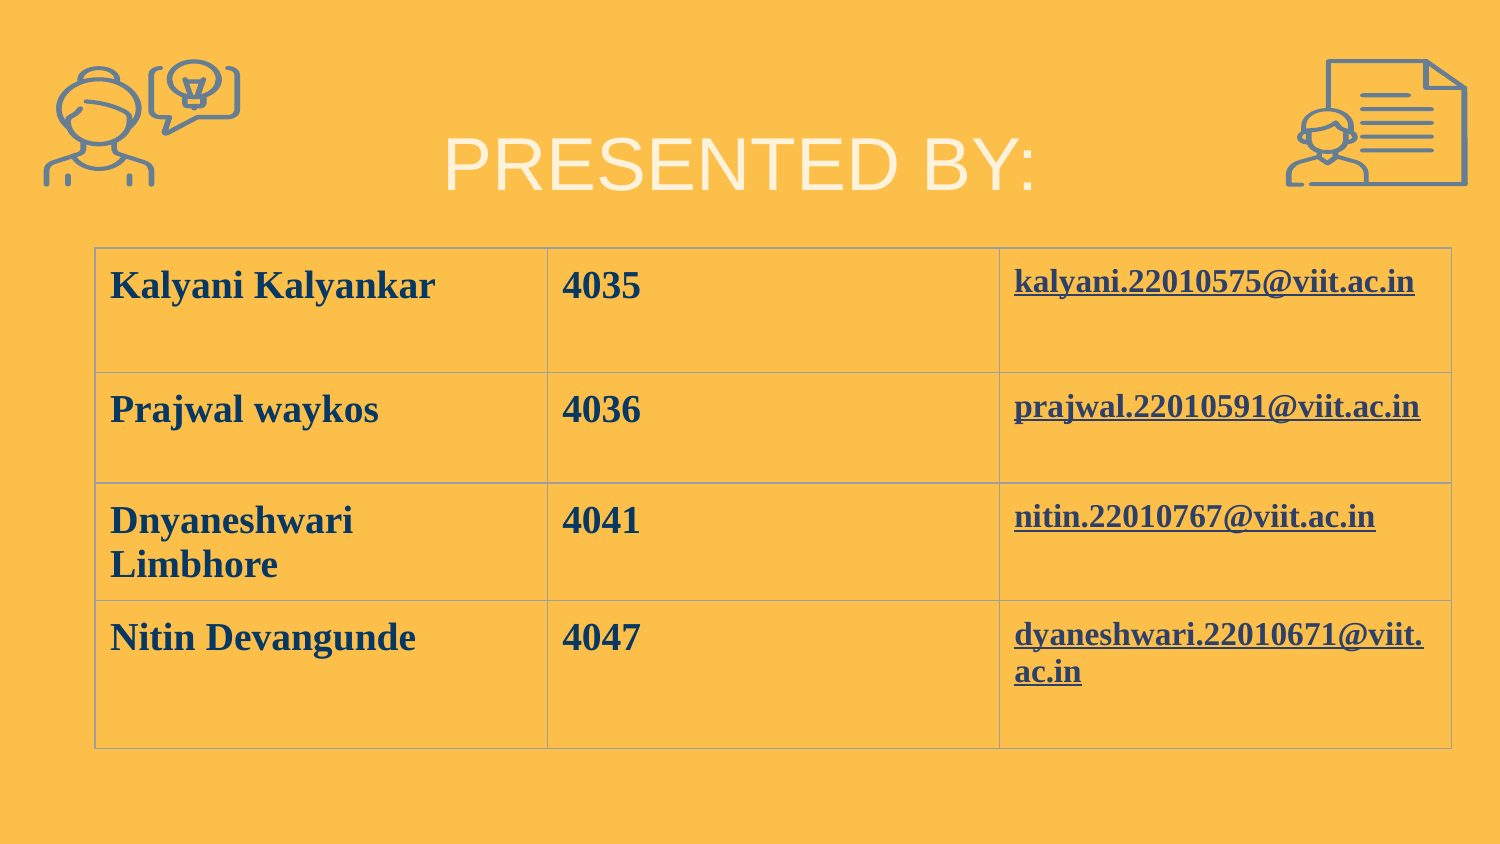

# PRESENTED BY:
| Kalyani Kalyankar | 4035 | kalyani.22010575@viit.ac.in |
| --- | --- | --- |
| Prajwal waykos | 4036 | prajwal.22010591@viit.ac.in |
| Dnyaneshwari Limbhore | 4041 | nitin.22010767@viit.ac.in |
| Nitin Devangunde | 4047 | dyaneshwari.22010671@viit.ac.in |